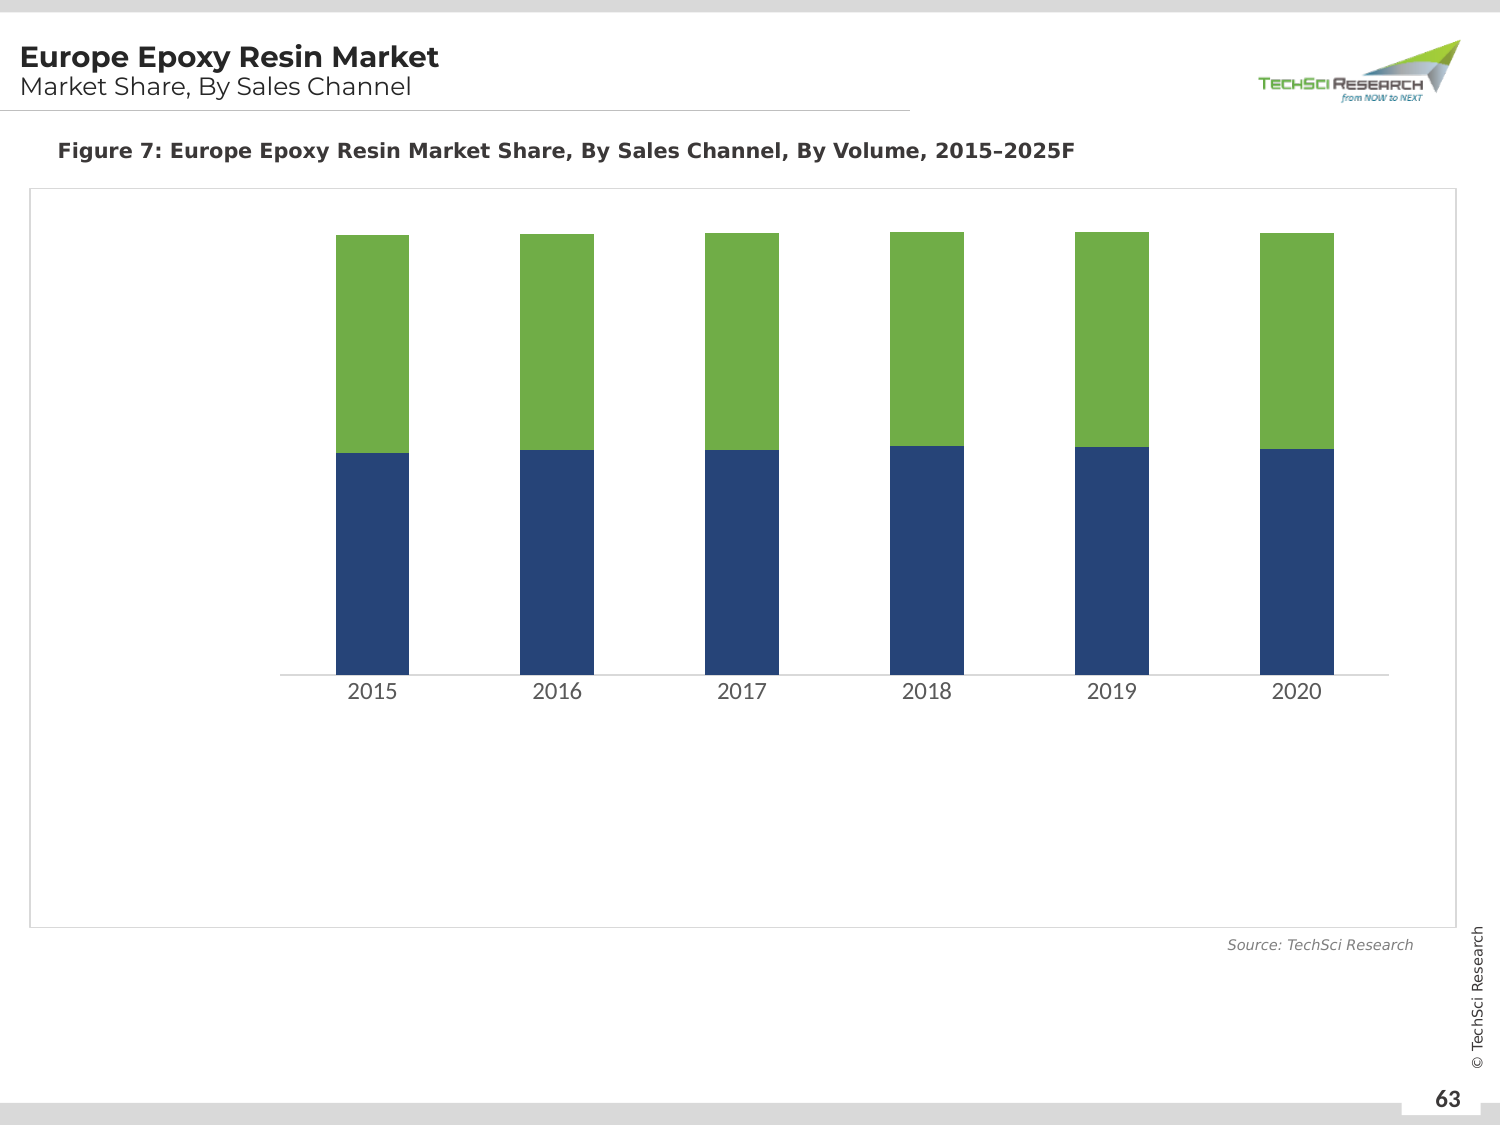

Europe Epoxy Resin Market
Market Share, By Sales Channel
Figure 7: Europe Epoxy Resin Market Share, By Sales Channel, By Volume, 2015–2025F

### Chart

| Category | Indirect | Direct Company Sale |
|---|---|---|
| 2015 | 0.5479005839828421 | 0.5366859550761106 |
| 2016 | 0.5538868491589855 | 0.533524280474276 |
| 2017 | 0.554973644266807 | 0.5341143889690942 |
| 2018 | 0.5656846537047218 | 0.5272738587400437 |
| 2019 | 0.5632192173386505 | 0.5289275675776528 |
| 2020 | 0.5562172323692056 | 0.5324257824454408 |
Source: TechSci Research